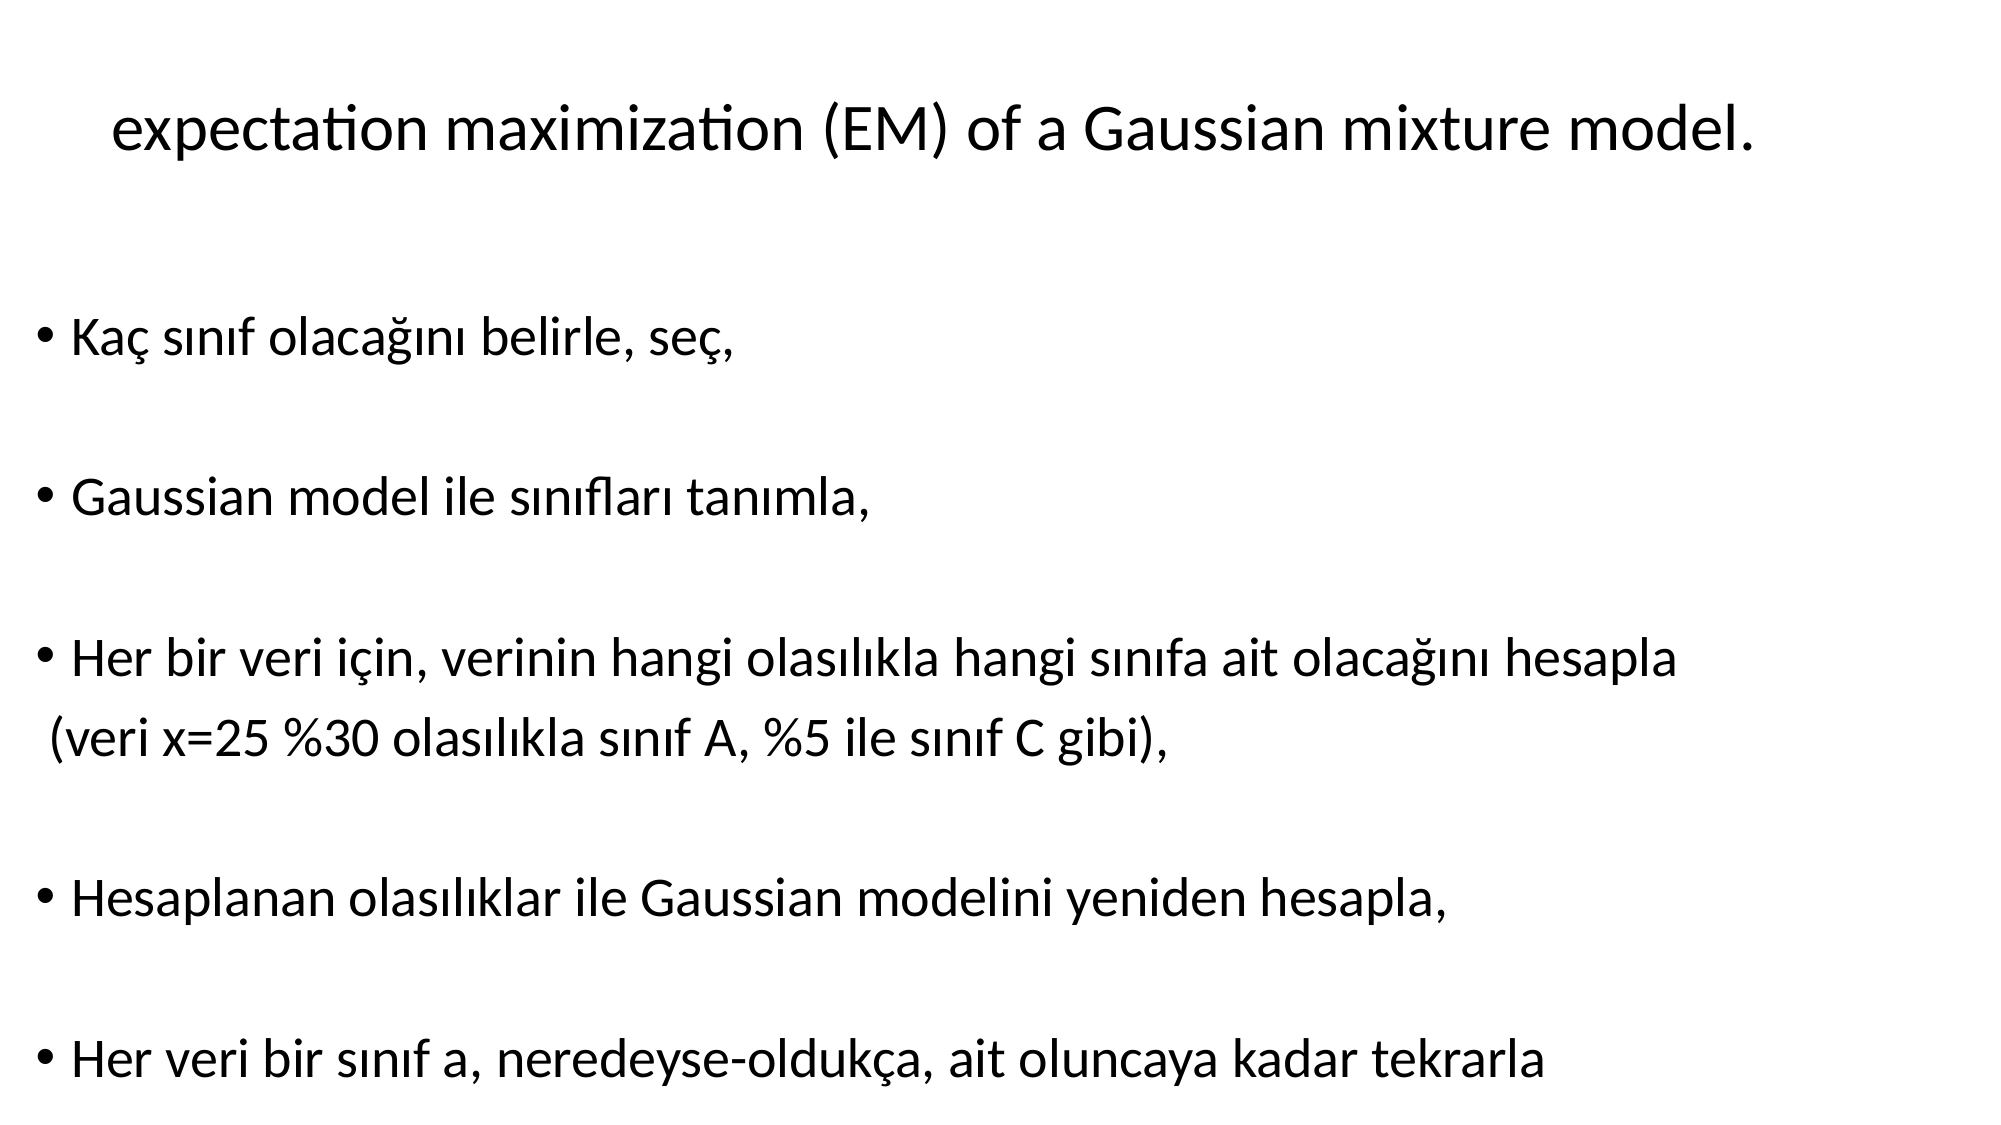

# expectation maximization (EM) of a Gaussian mixture model.
Kaç sınıf olacağını belirle, seç,

Gaussian model ile sınıfları tanımla,

Her bir veri için, verinin hangi olasılıkla hangi sınıfa ait olacağını hesapla
 (veri x=25 %30 olasılıkla sınıf A, %5 ile sınıf C gibi),

Hesaplanan olasılıklar ile Gaussian modelini yeniden hesapla,

Her veri bir sınıf a, neredeyse-oldukça, ait oluncaya kadar tekrarla